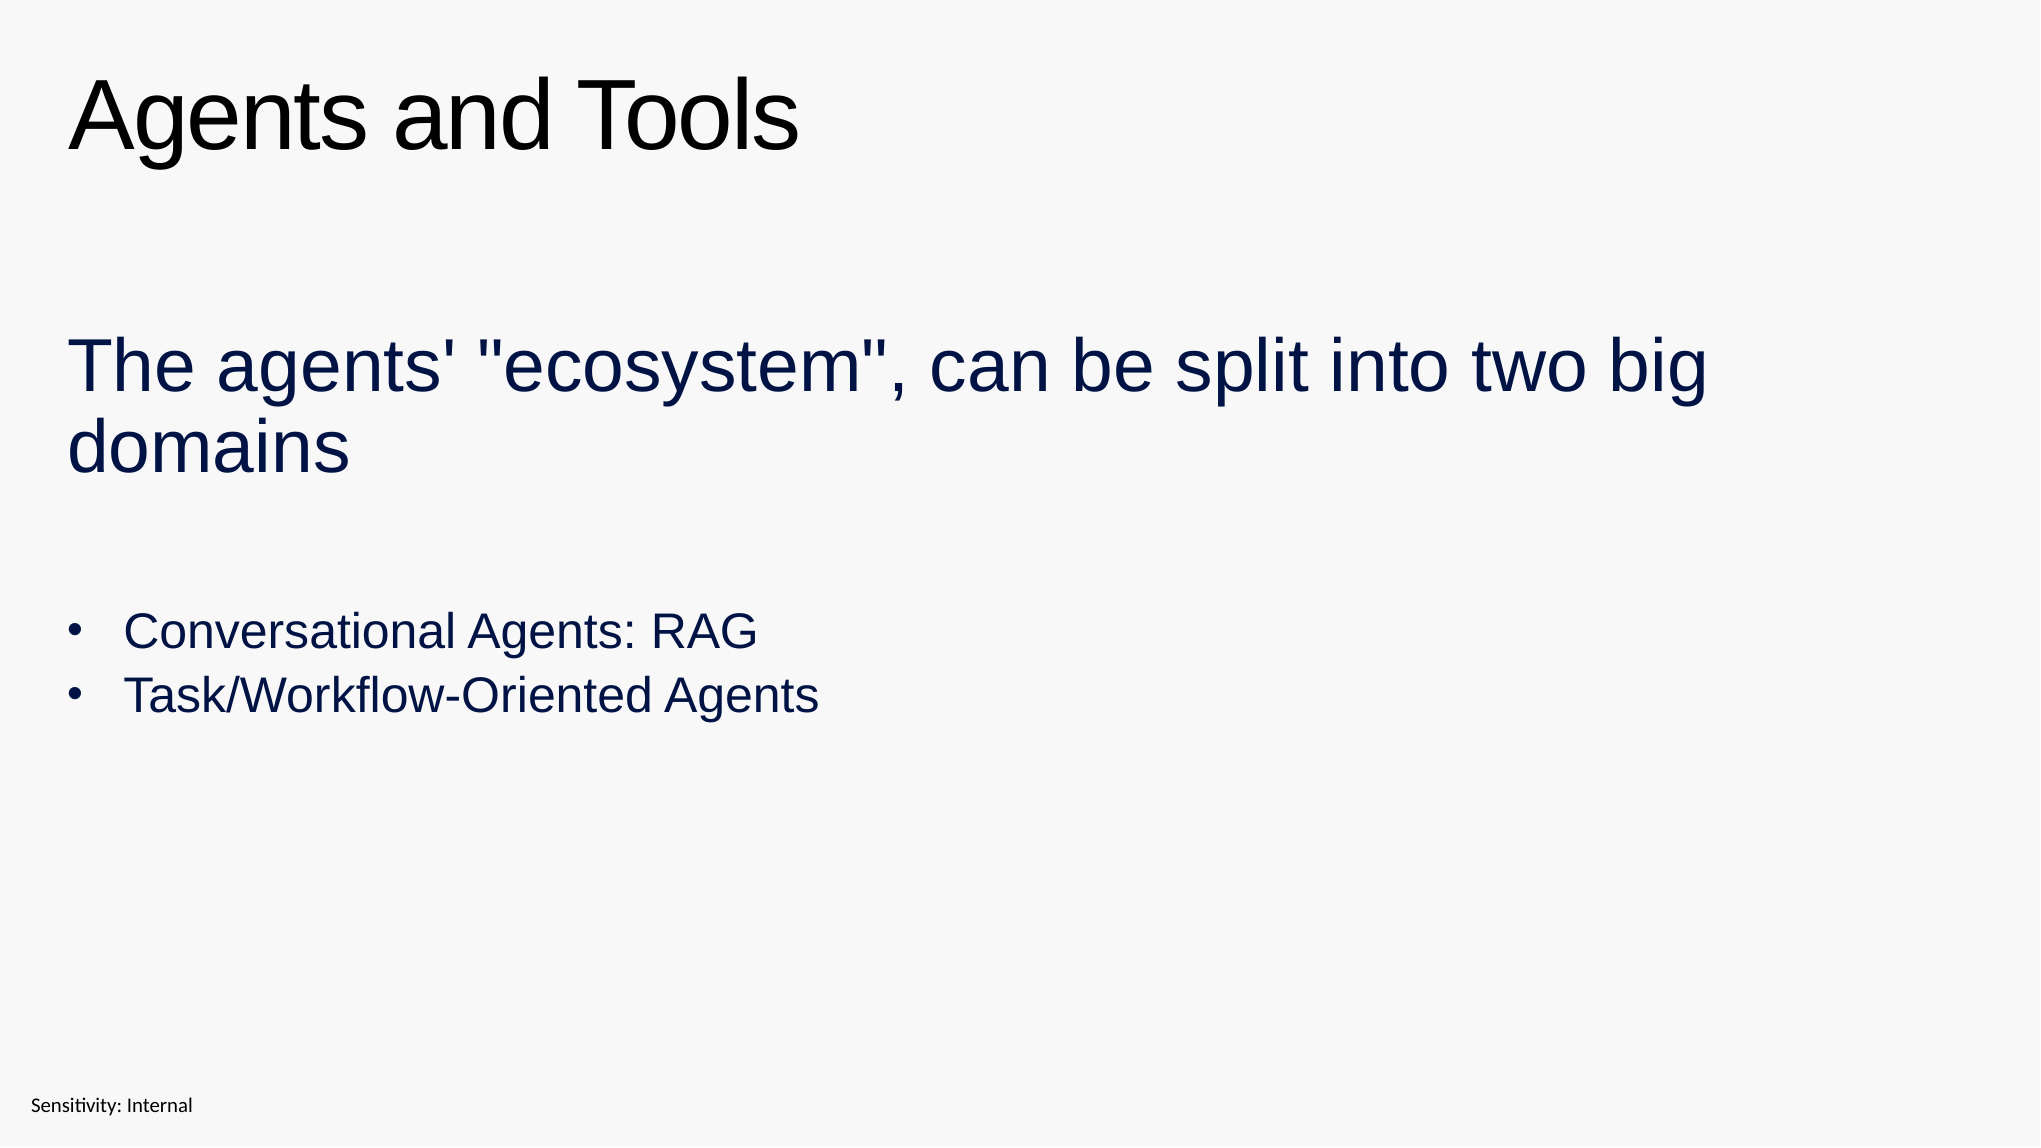

# Agents and Tools
The agents' "ecosystem", can be split into two big domains

Conversational Agents: RAG
Task/Workflow-Oriented Agents